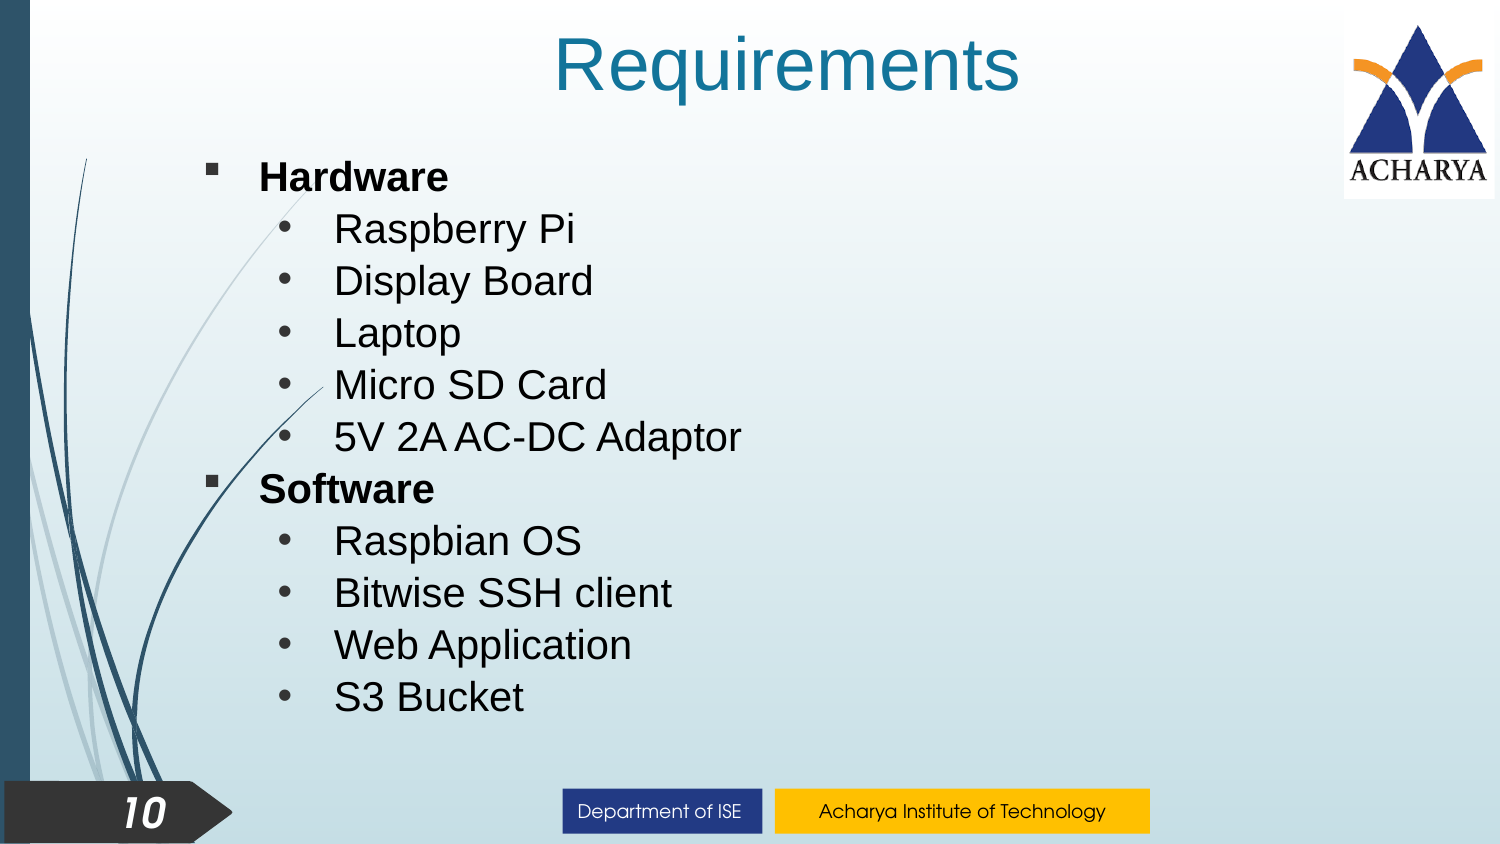

# Requirements
Hardware
Raspberry Pi
Display Board
Laptop
Micro SD Card
5V 2A AC-DC Adaptor
Software
Raspbian OS
Bitwise SSH client
Web Application
S3 Bucket
10